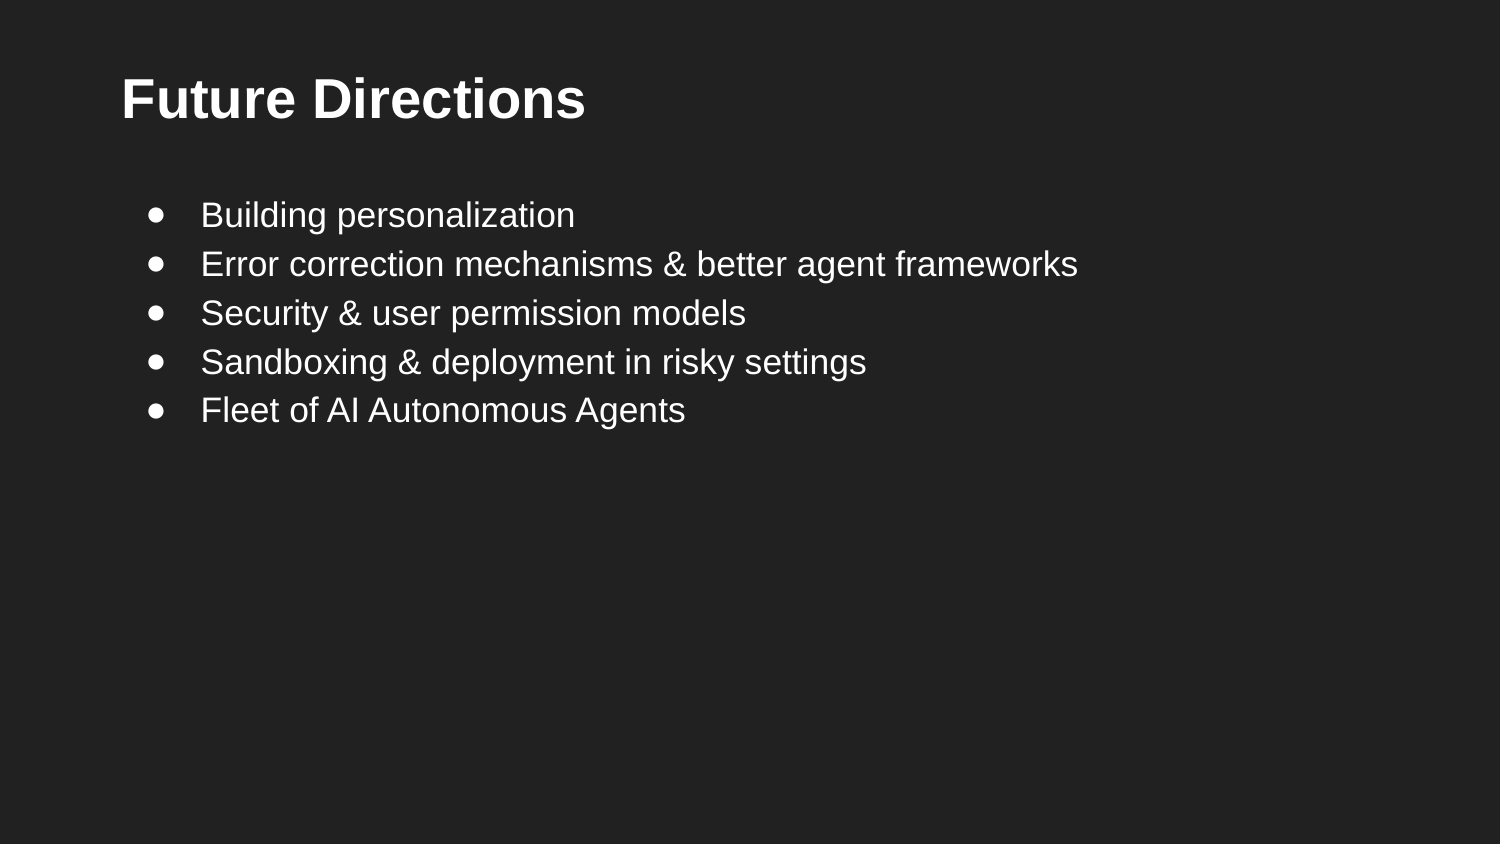

Future Directions
Building personalization
Error correction mechanisms & better agent frameworks
Security & user permission models
Sandboxing & deployment in risky settings
Fleet of AI Autonomous Agents